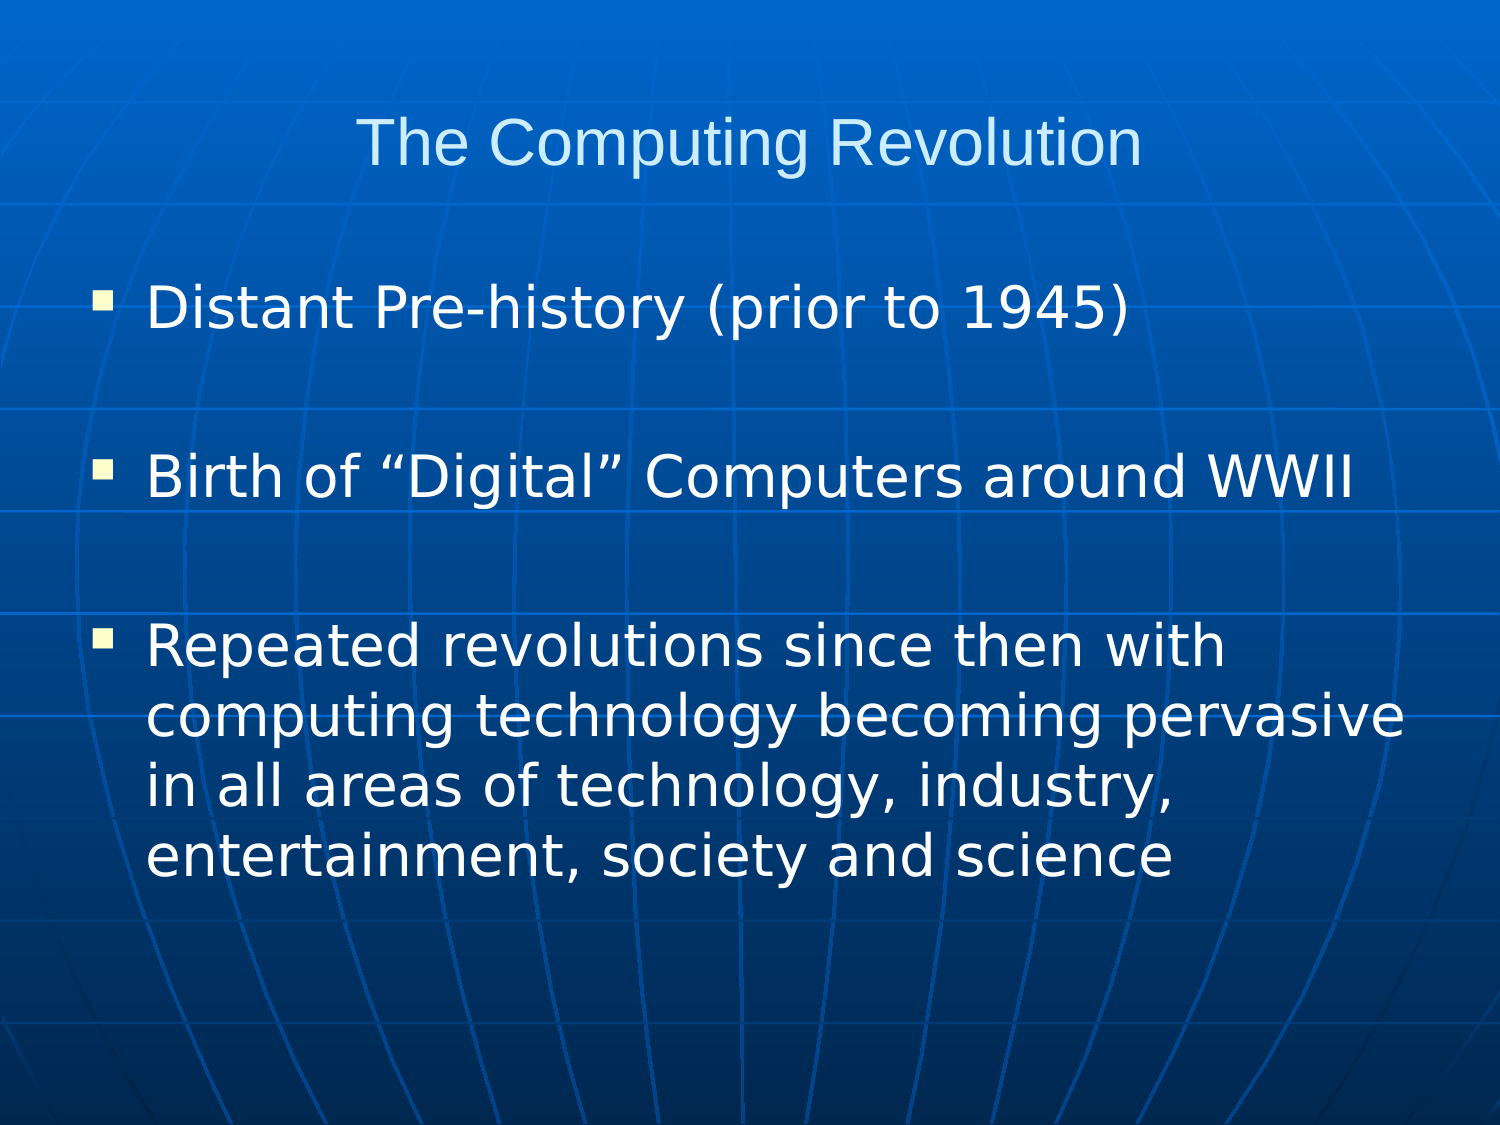

The Computing Revolution
Distant Pre-history (prior to 1945)

Birth of “Digital” Computers around WWII

Repeated revolutions since then with computing technology becoming pervasive in all areas of technology, industry, entertainment, society and science